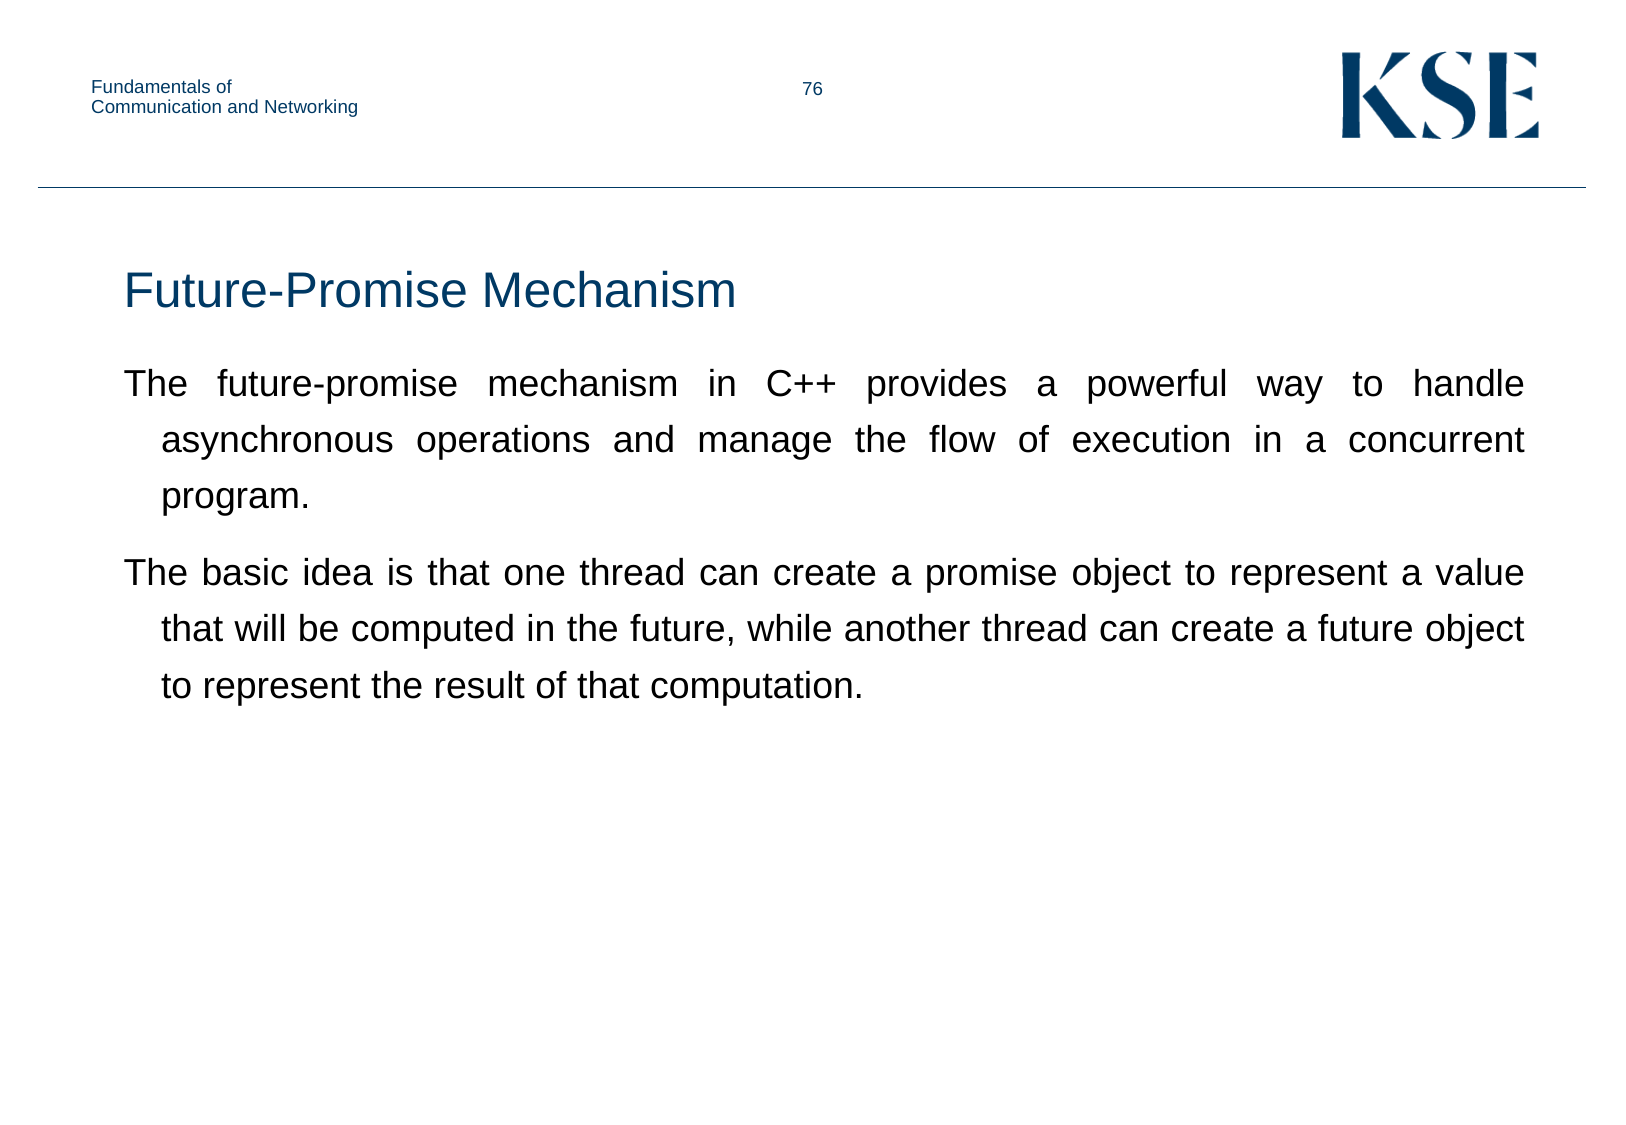

Fundamentals of Communication and Networking
Future-Promise Mechanism
The future-promise mechanism in C++ provides a powerful way to handle asynchronous operations and manage the flow of execution in a concurrent program.
The basic idea is that one thread can create a promise object to represent a value that will be computed in the future, while another thread can create a future object to represent the result of that computation.